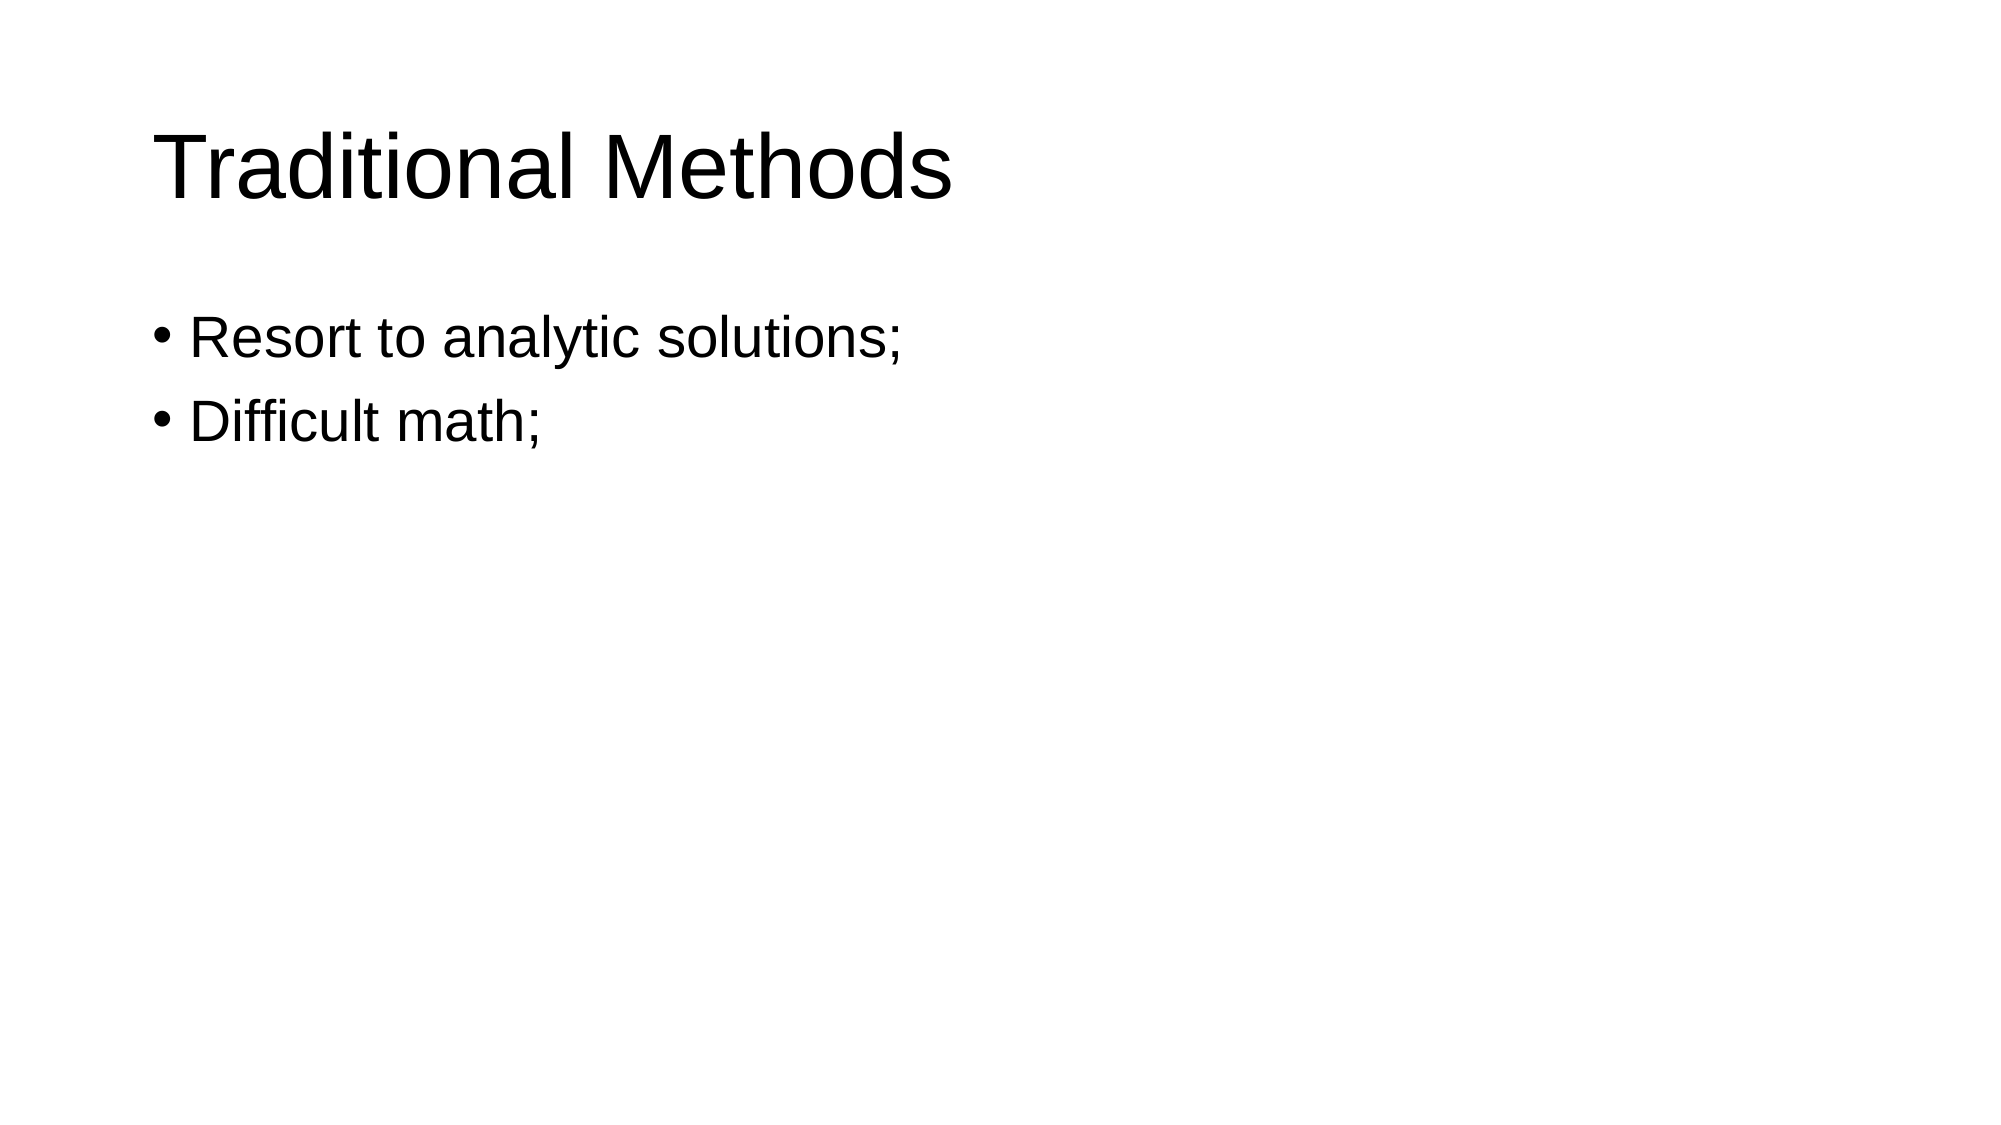

# Traditional Methods
Resort to analytic solutions;
Difficult math;